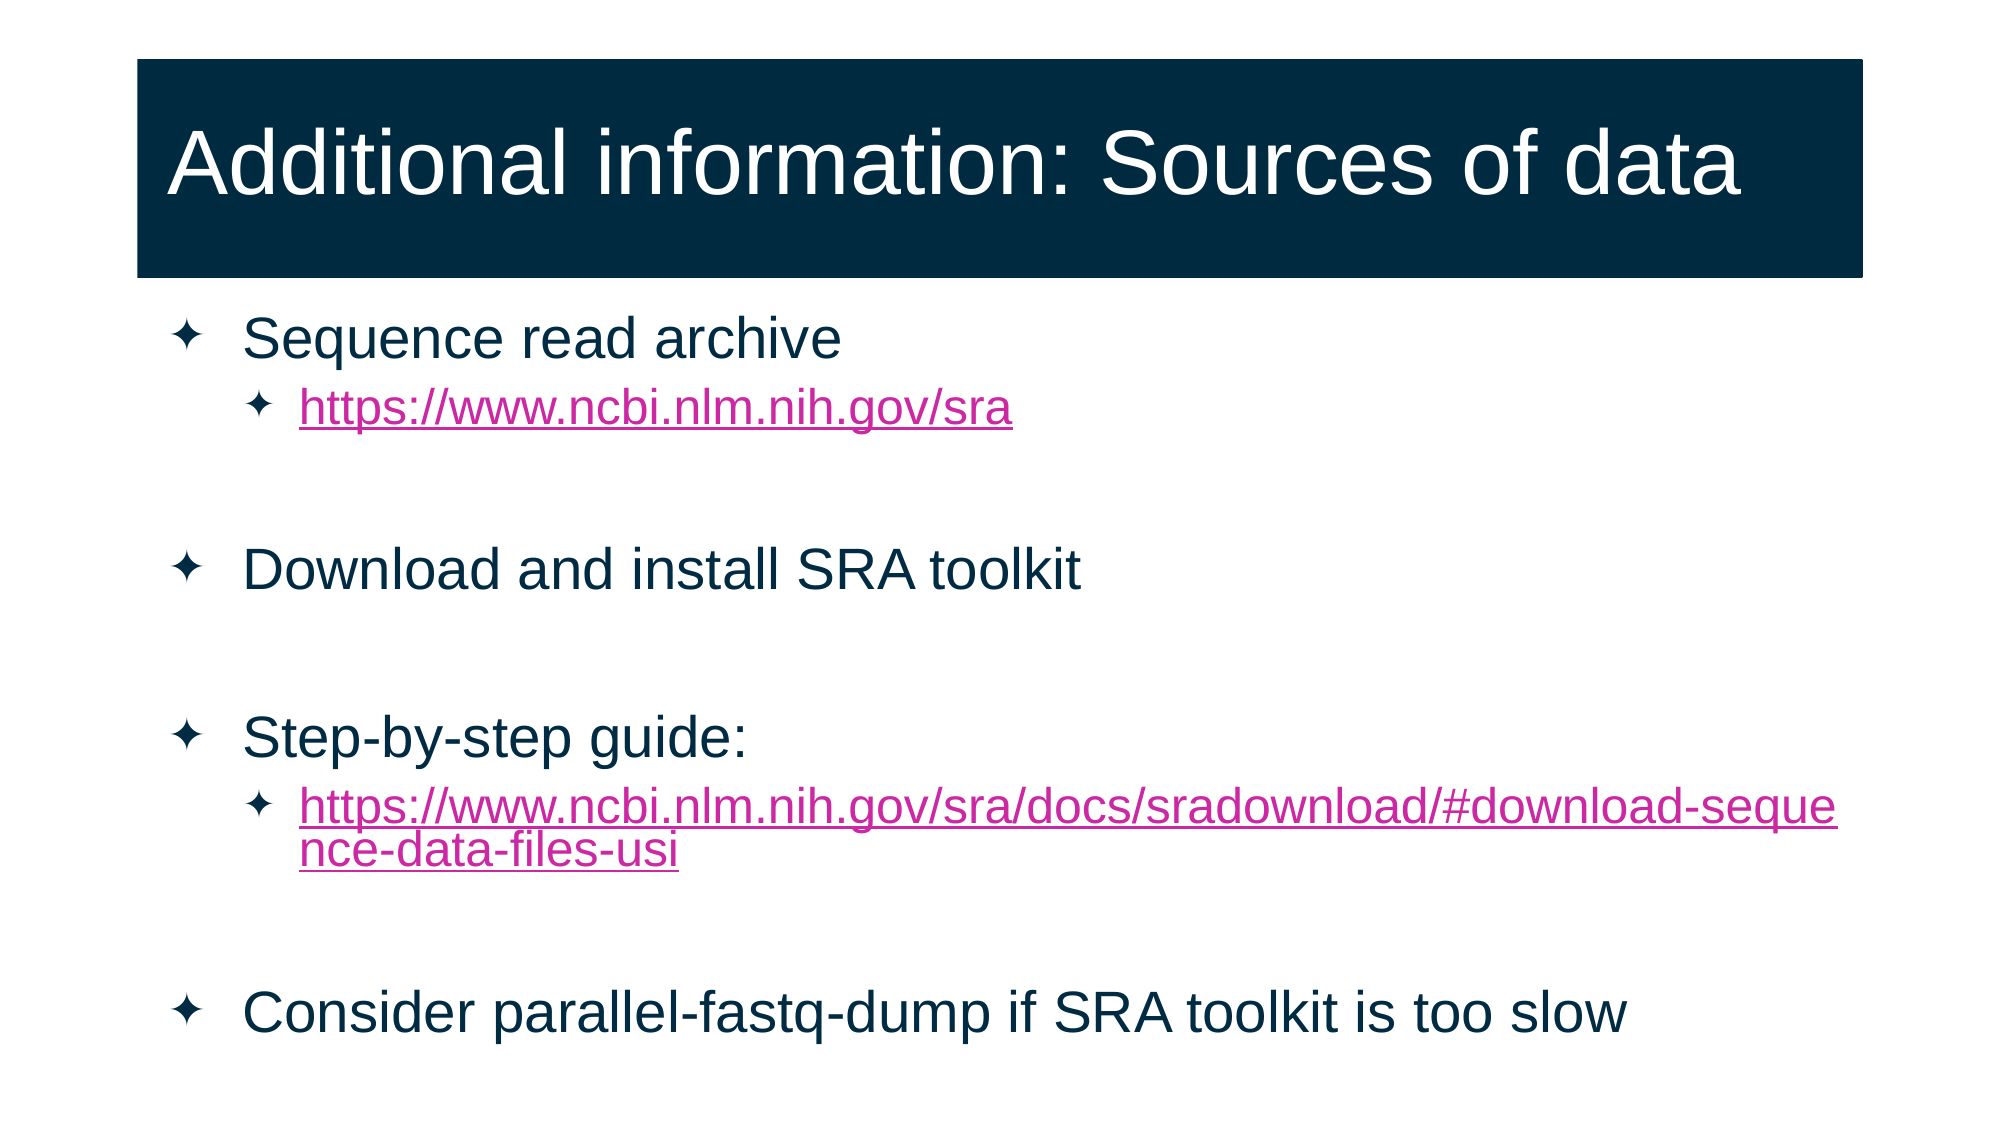

# Additional information: Sources of data
Sequence read archive
https://www.ncbi.nlm.nih.gov/sra

Download and install SRA toolkit

Step-by-step guide:
https://www.ncbi.nlm.nih.gov/sra/docs/sradownload/#download-sequence-data-files-usi

Consider parallel-fastq-dump if SRA toolkit is too slow